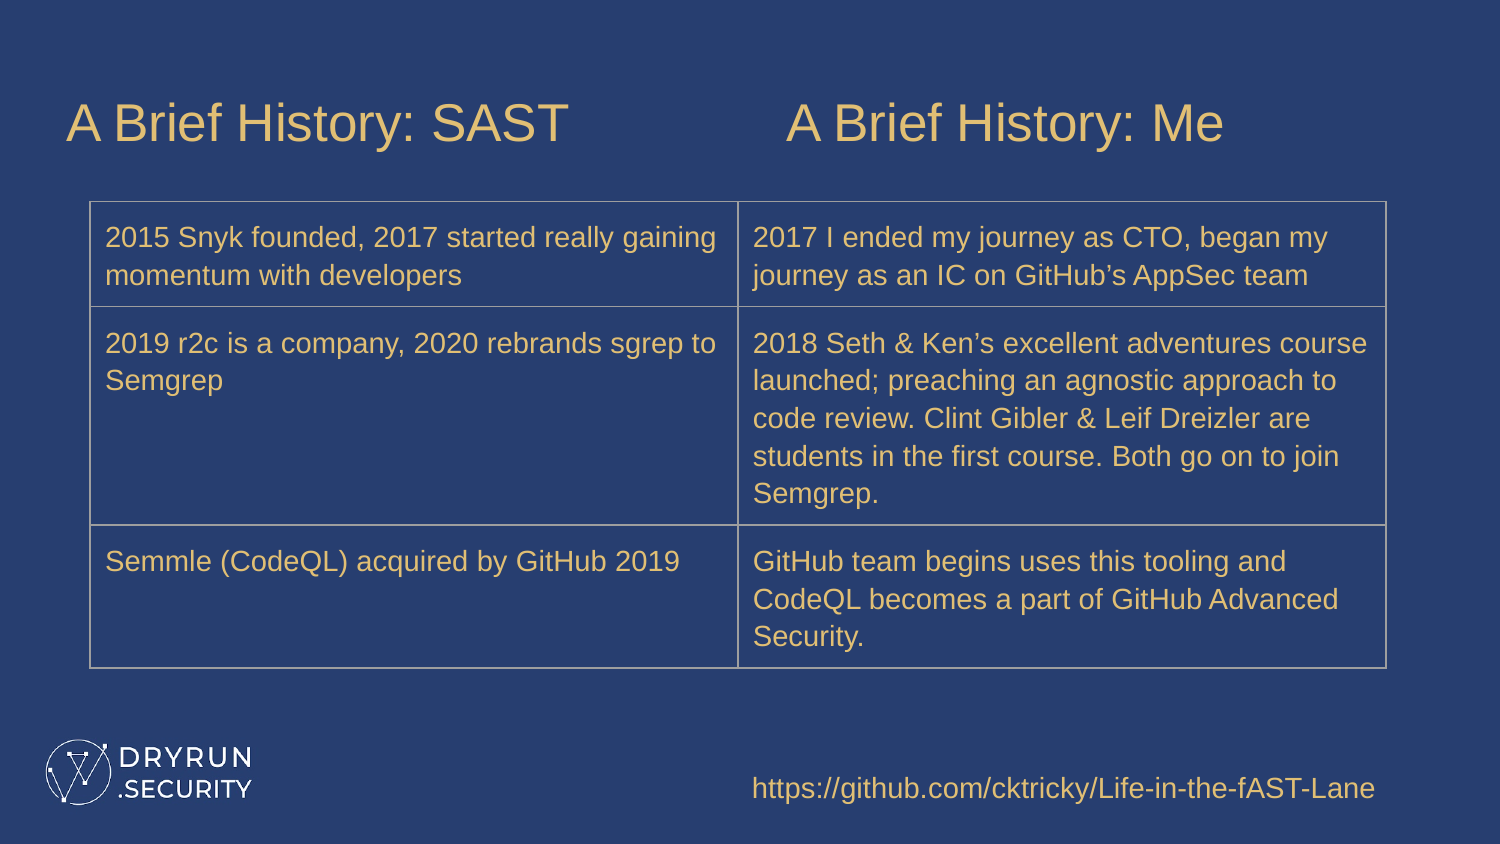

# A Brief History: SAST               A Brief History: Me
| 2015 Snyk founded, 2017 started really gaining momentum with developers | 2017 I ended my journey as CTO, began my journey as an IC on GitHub’s AppSec team |
| --- | --- |
| 2019 r2c is a company, 2020 rebrands sgrep to Semgrep | 2018 Seth & Ken’s excellent adventures course launched; preaching an agnostic approach to code review. Clint Gibler & Leif Dreizler are students in the first course. Both go on to join Semgrep. |
| Semmle (CodeQL) acquired by GitHub 2019 | GitHub team begins uses this tooling and CodeQL becomes a part of GitHub Advanced Security. |